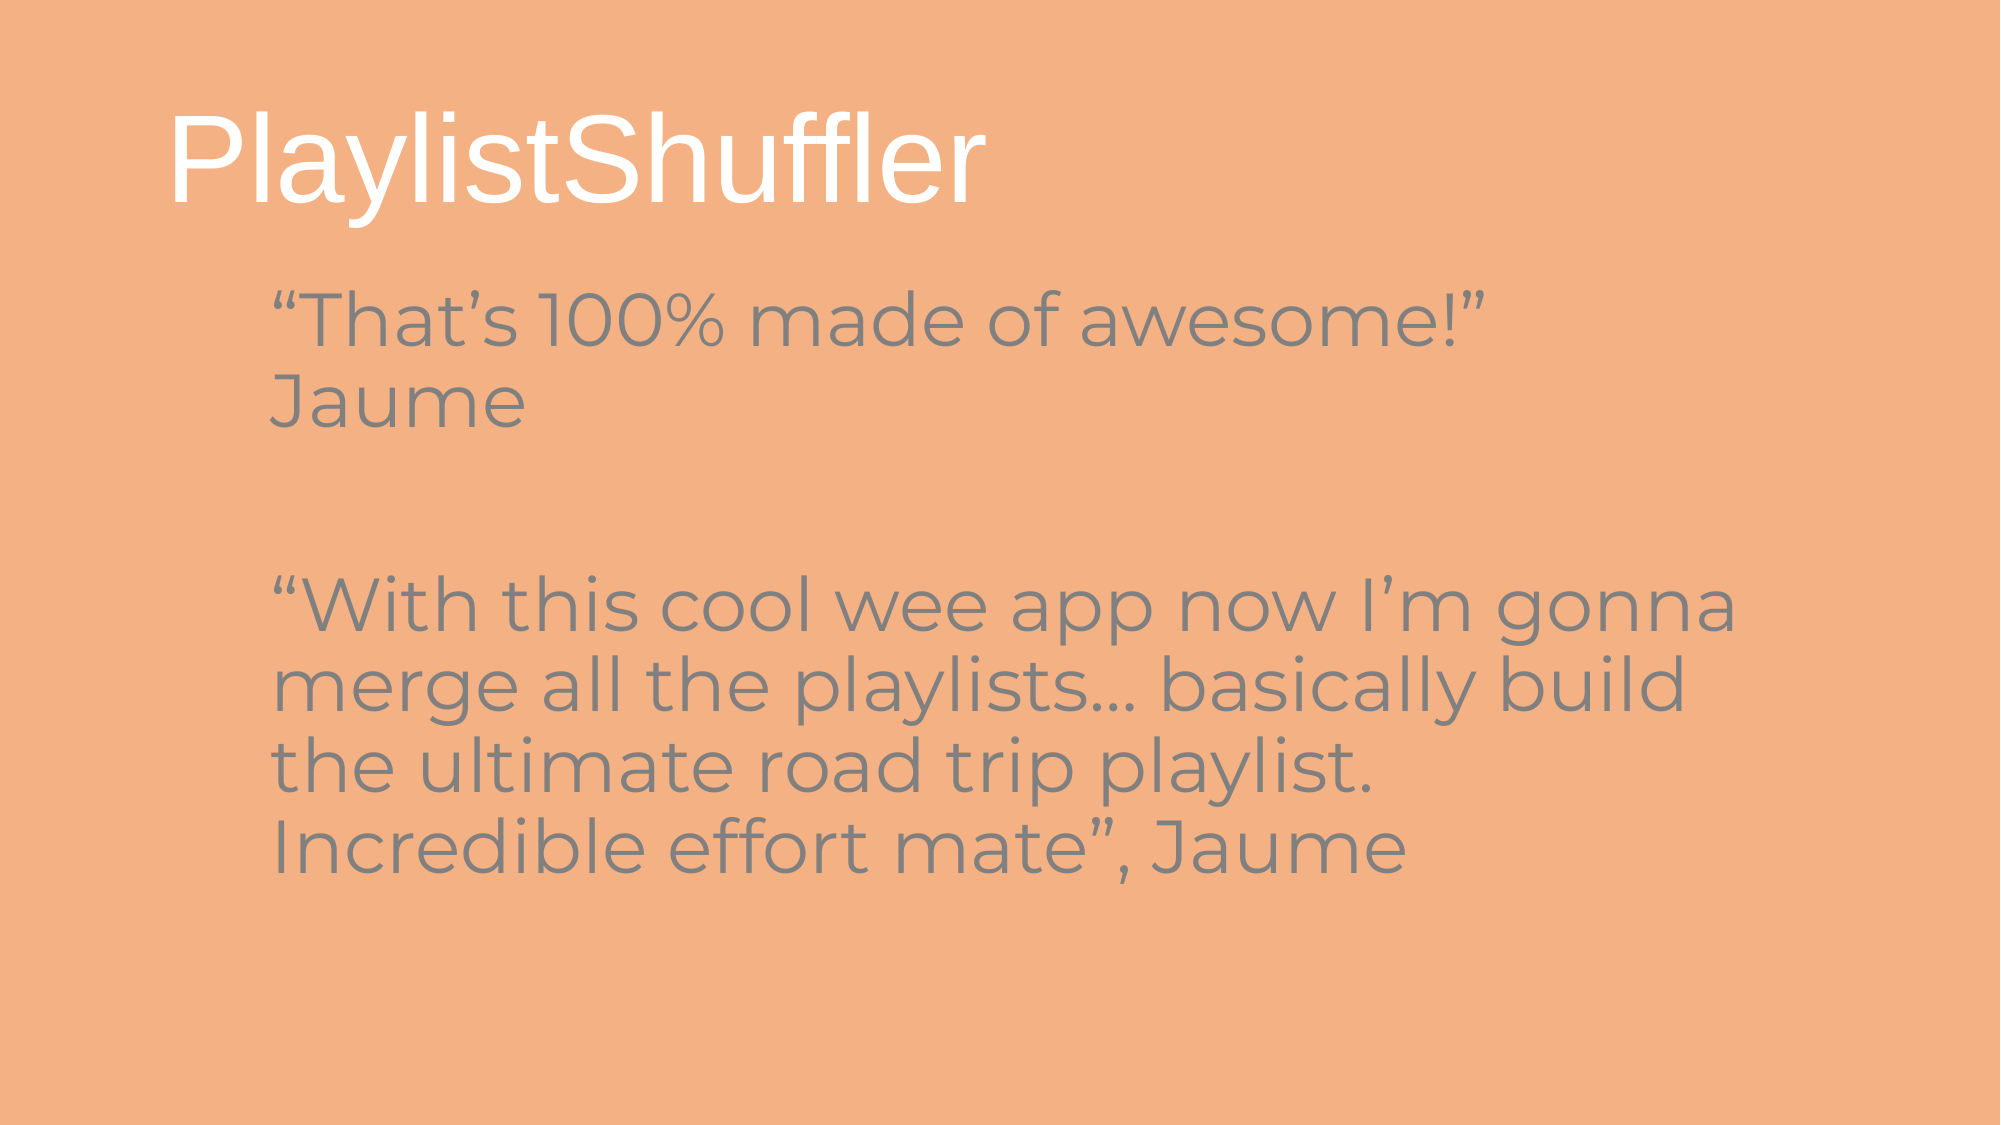

# PlaylistShuffler
“That’s 100% made of awesome!” Jaume

“With this cool wee app now I’m gonna merge all the playlists… basically build the ultimate road trip playlist.  Incredible effort mate”, Jaume